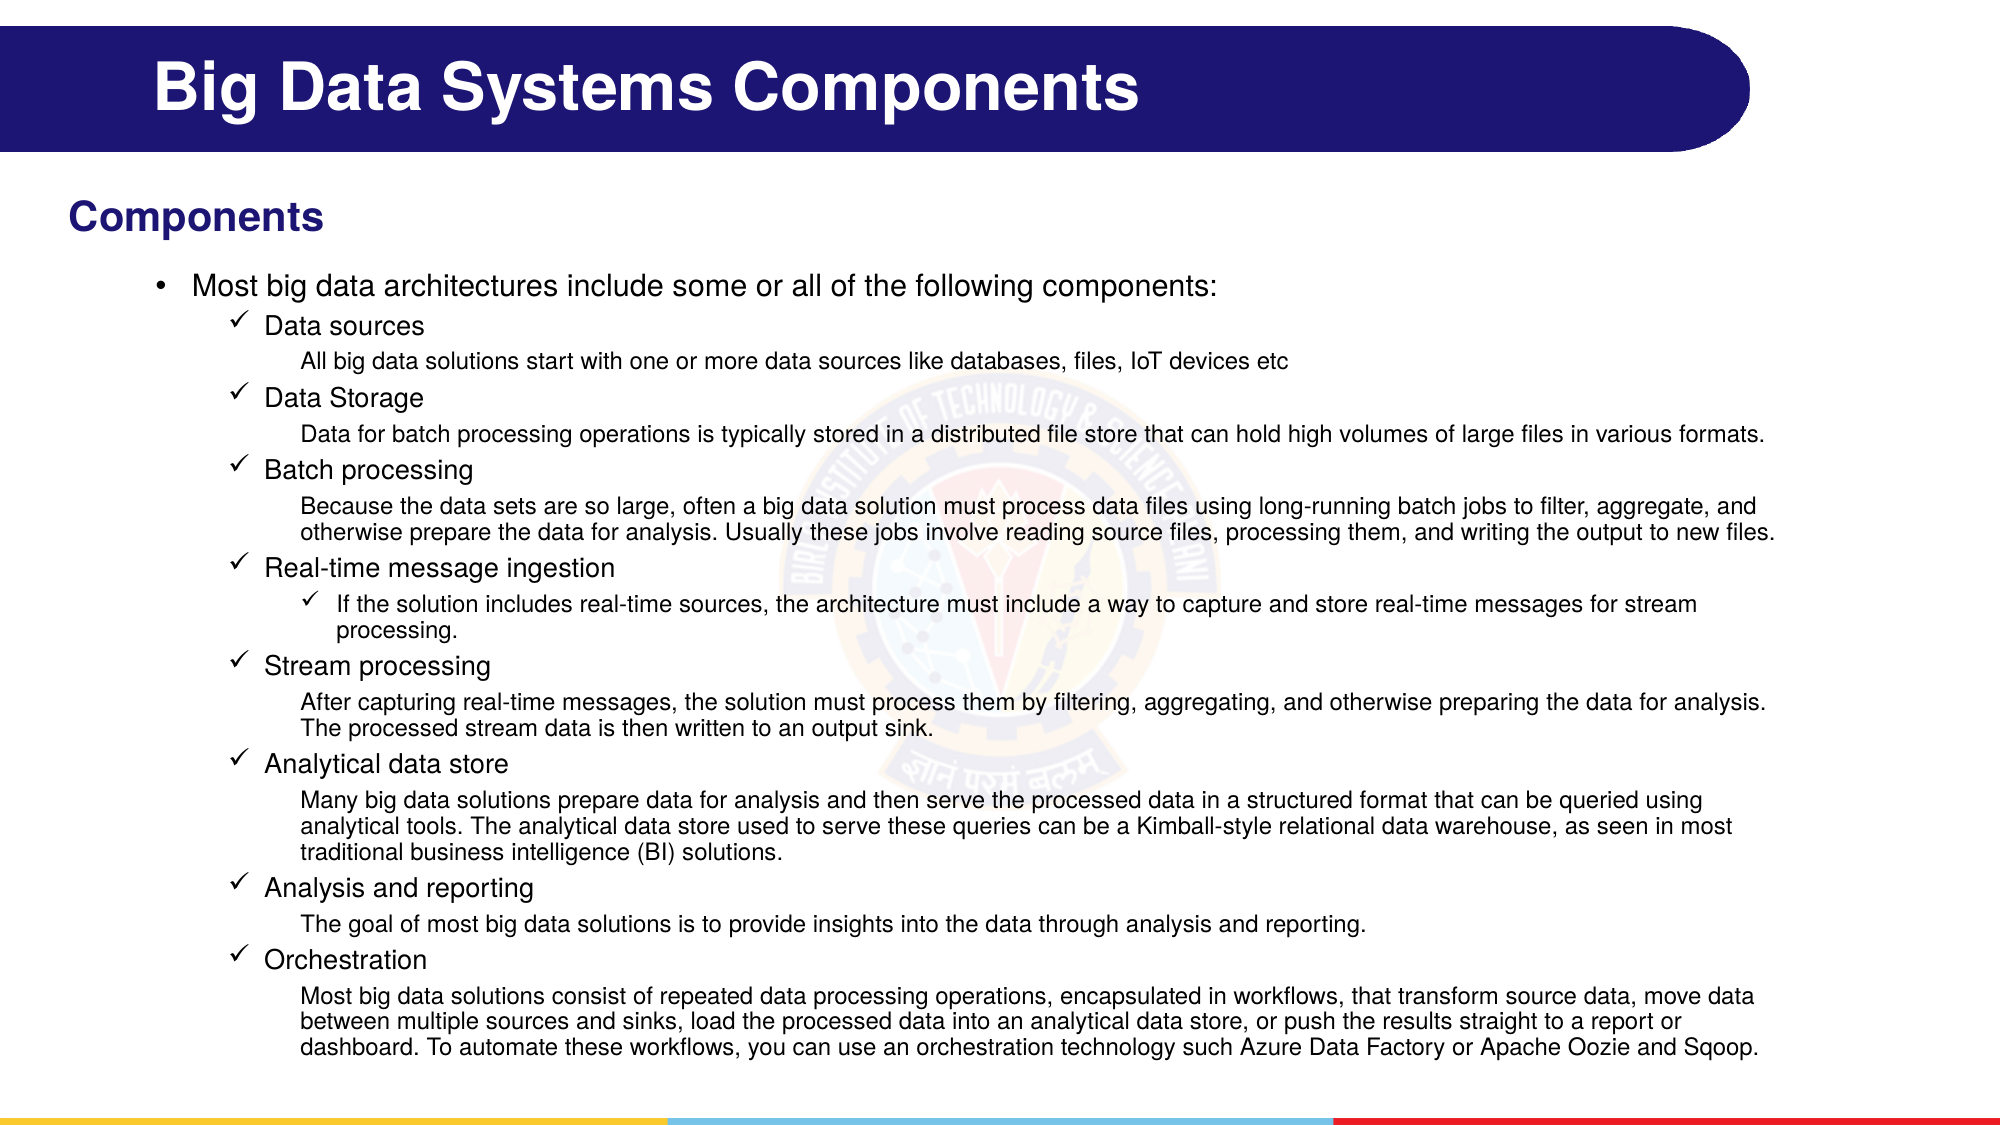

# Big Data Systems Components
Components
Most big data architectures include some or all of the following components:
Data sources
All big data solutions start with one or more data sources like databases, files, IoT devices etc
Data Storage
Data for batch processing operations is typically stored in a distributed file store that can hold high volumes of large files in various formats.
Batch processing
Because the data sets are so large, often a big data solution must process data files using long-running batch jobs to filter, aggregate, and otherwise prepare the data for analysis. Usually these jobs involve reading source files, processing them, and writing the output to new files.
Real-time message ingestion
If the solution includes real-time sources, the architecture must include a way to capture and store real-time messages for stream processing.
Stream processing
After capturing real-time messages, the solution must process them by filtering, aggregating, and otherwise preparing the data for analysis. The processed stream data is then written to an output sink.
Analytical data store
Many big data solutions prepare data for analysis and then serve the processed data in a structured format that can be queried using analytical tools. The analytical data store used to serve these queries can be a Kimball-style relational data warehouse, as seen in most traditional business intelligence (BI) solutions.
Analysis and reporting
The goal of most big data solutions is to provide insights into the data through analysis and reporting.
Orchestration
Most big data solutions consist of repeated data processing operations, encapsulated in workflows, that transform source data, move data between multiple sources and sinks, load the processed data into an analytical data store, or push the results straight to a report or dashboard. To automate these workflows, you can use an orchestration technology such Azure Data Factory or Apache Oozie and Sqoop.